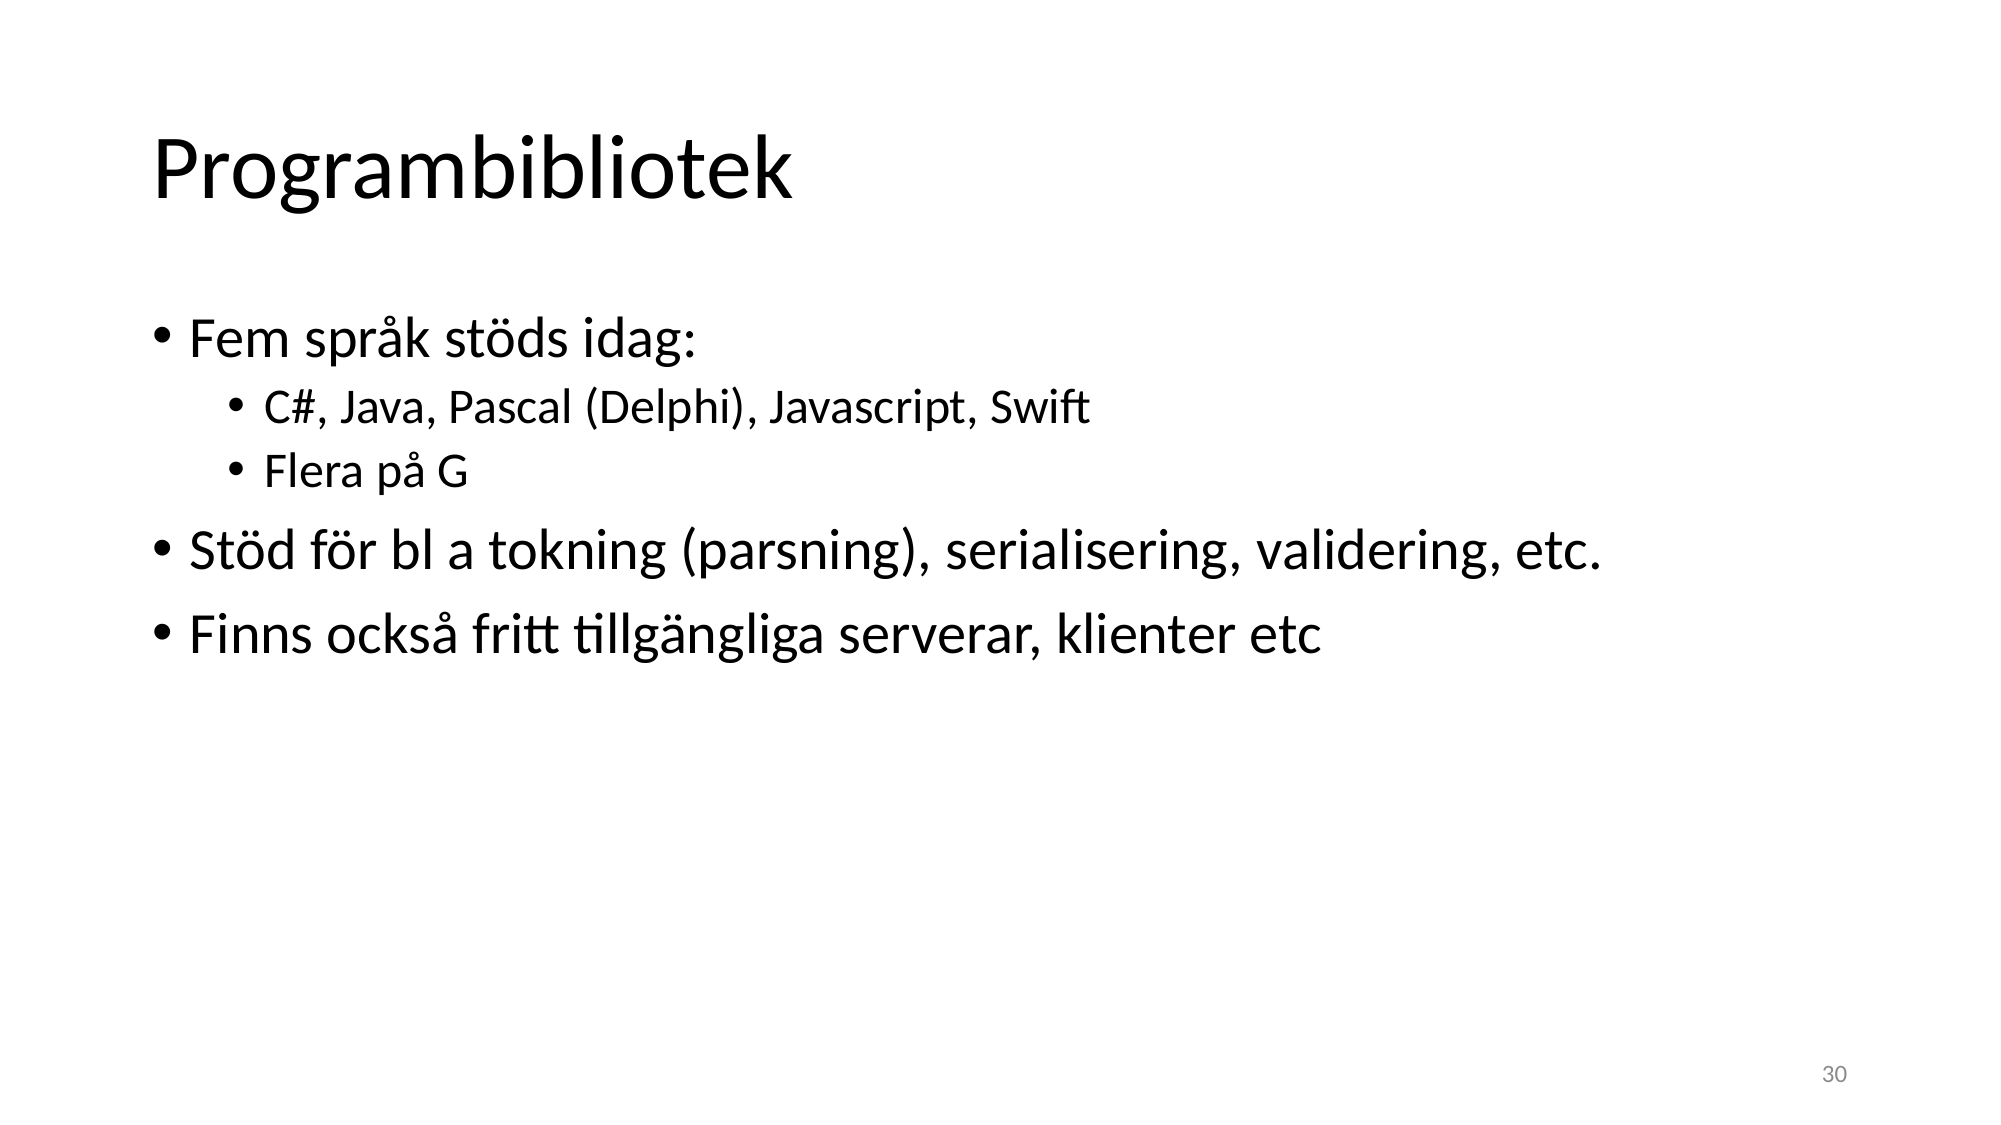

# Programbibliotek
Fem språk stöds idag:
C#, Java, Pascal (Delphi), Javascript, Swift
Flera på G
Stöd för bl a tokning (parsning), serialisering, validering, etc.
Finns också fritt tillgängliga serverar, klienter etc
30